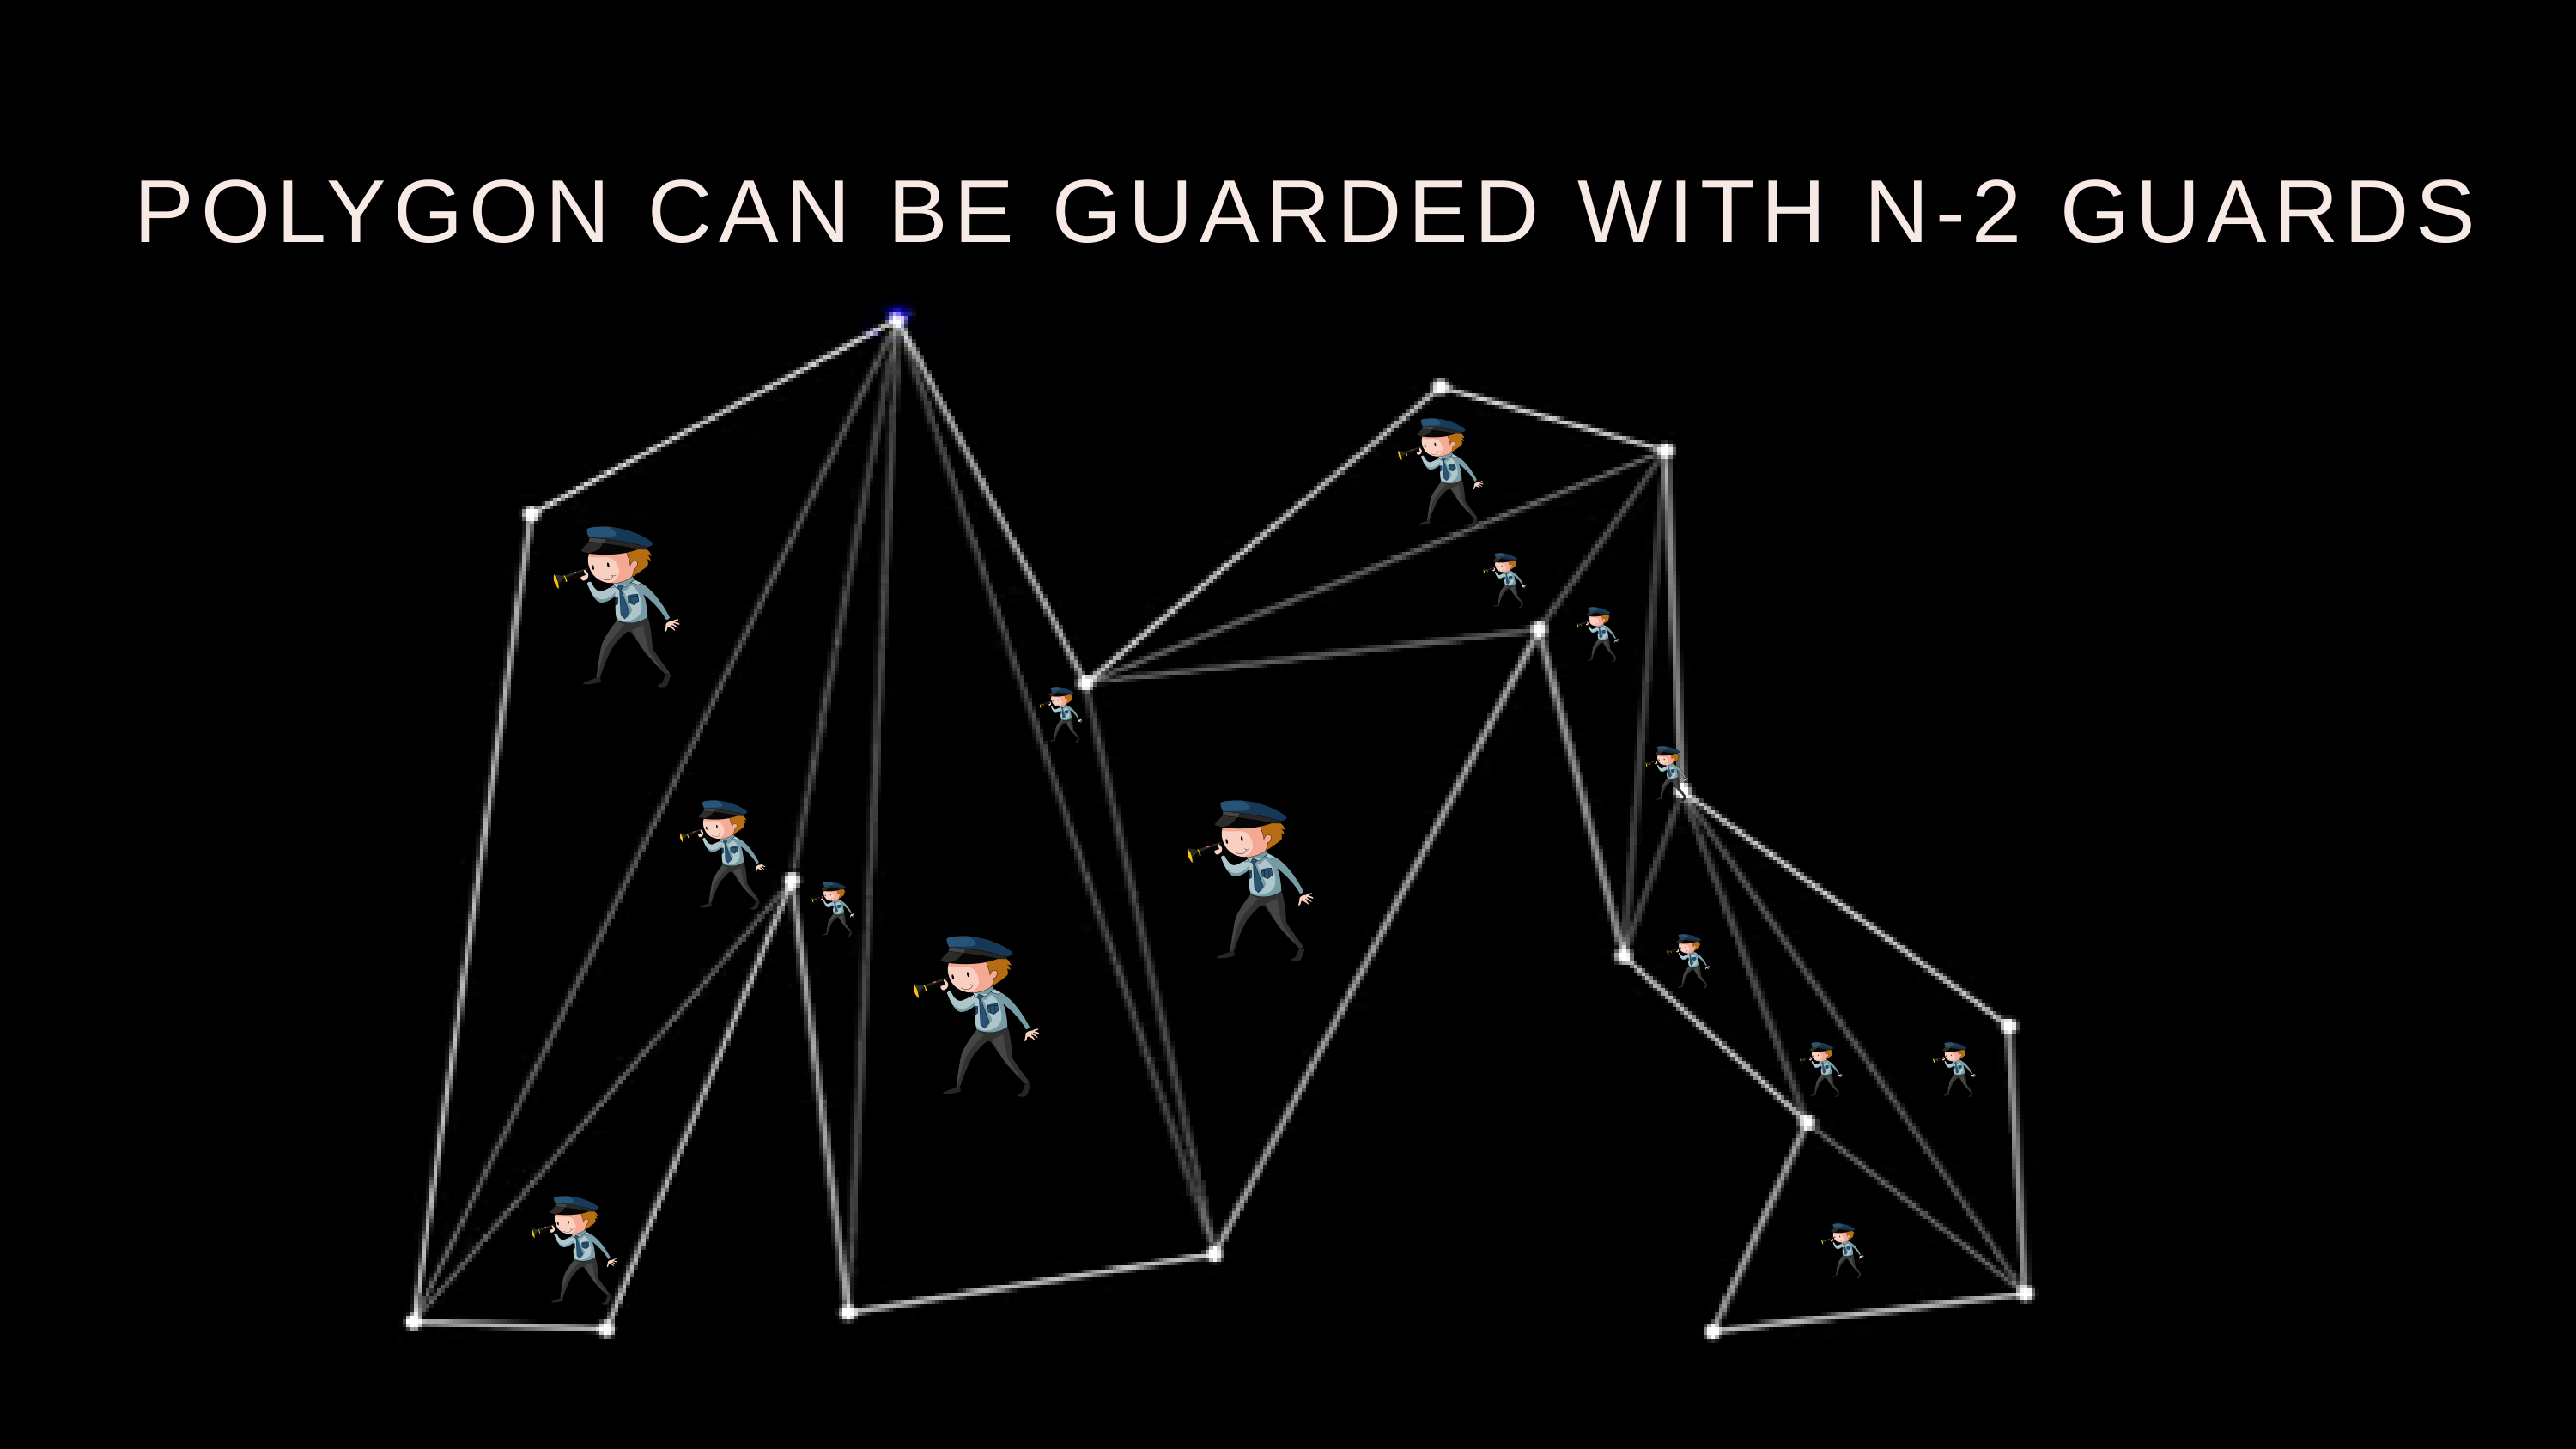

POLYGON CAN BE GUARDED WITH N-2 GUARDS